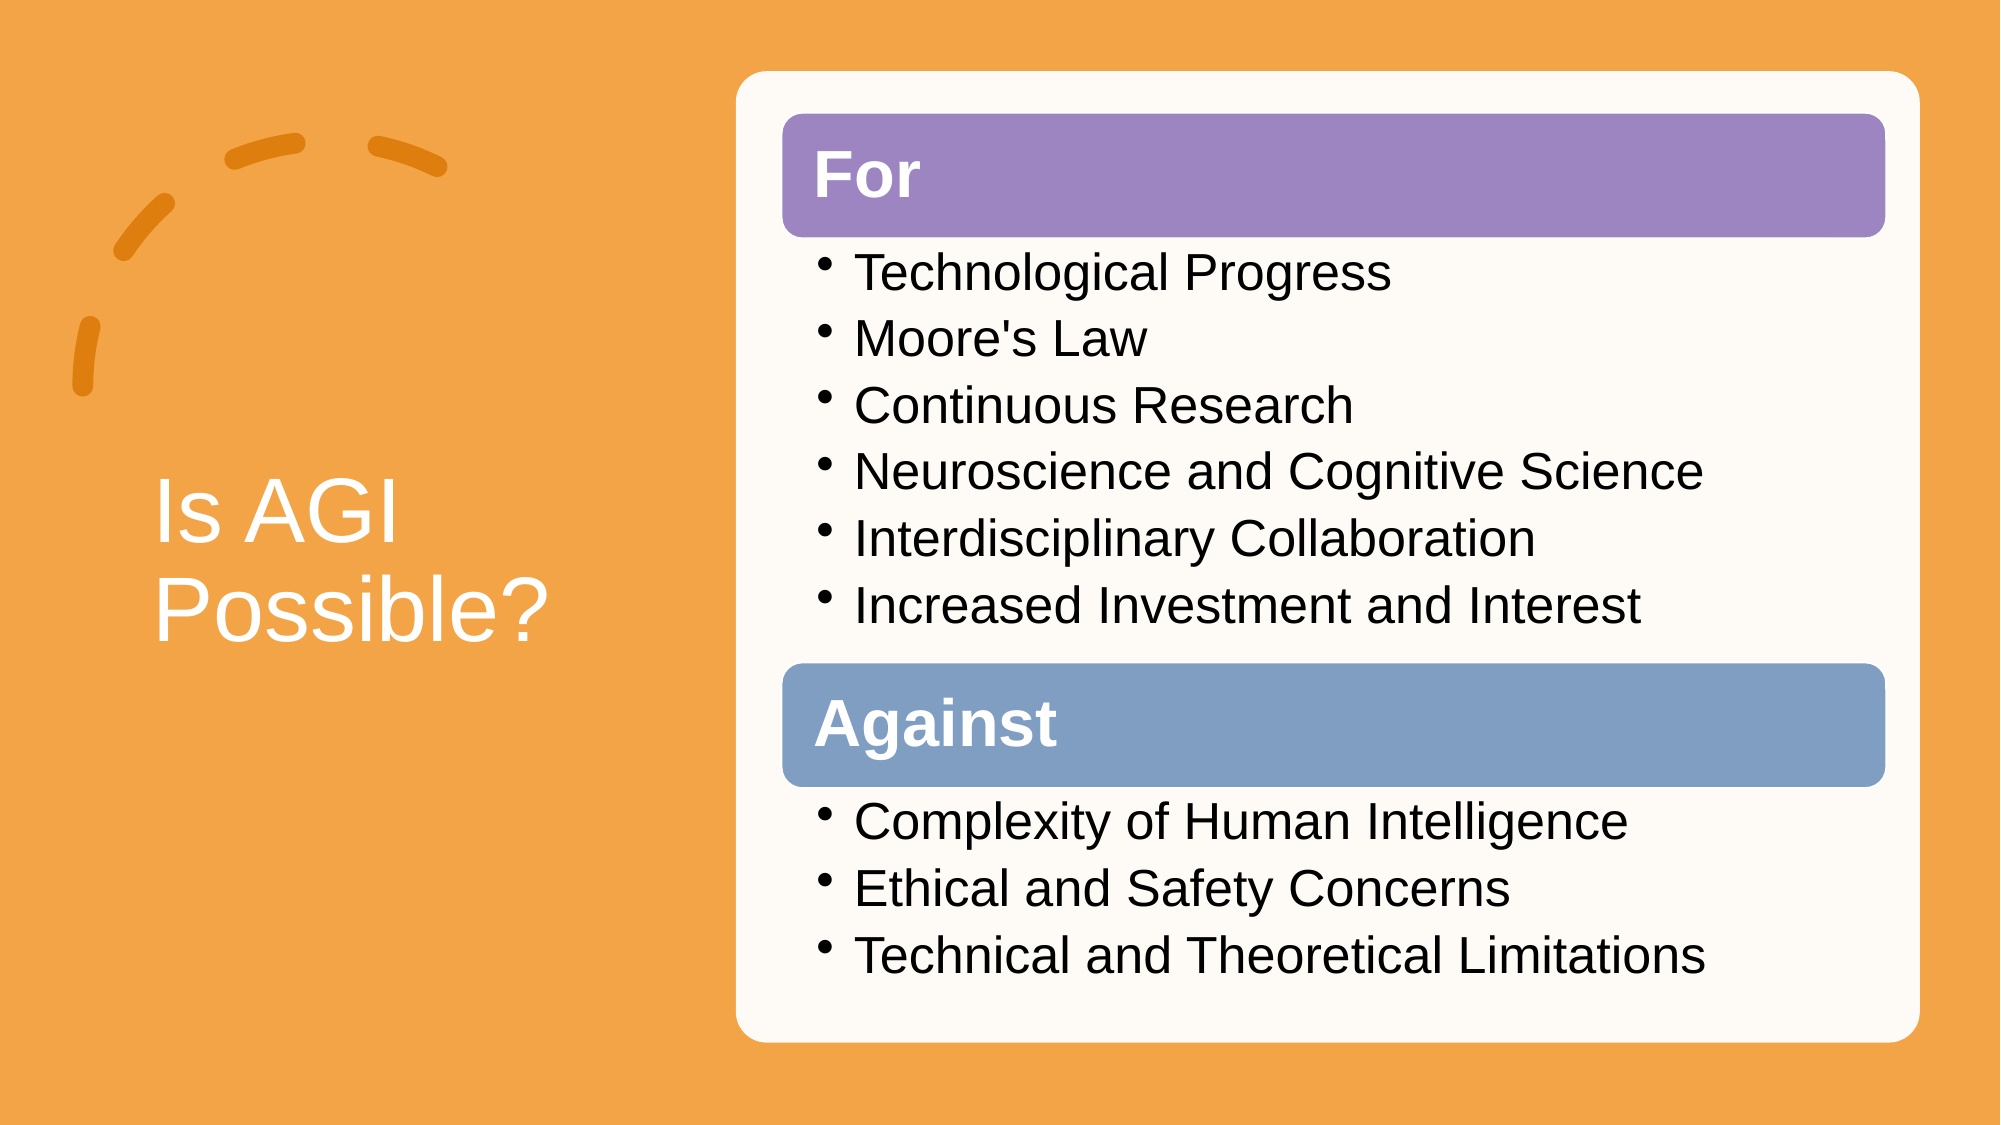

For
Technological Progress
Moore's Law
Continuous Research
Neuroscience and Cognitive Science
Interdisciplinary Collaboration
Increased Investment and Interest
Against
Complexity of Human Intelligence
Ethical and Safety Concerns
Technical and Theoretical Limitations
# Is AGI Possible?